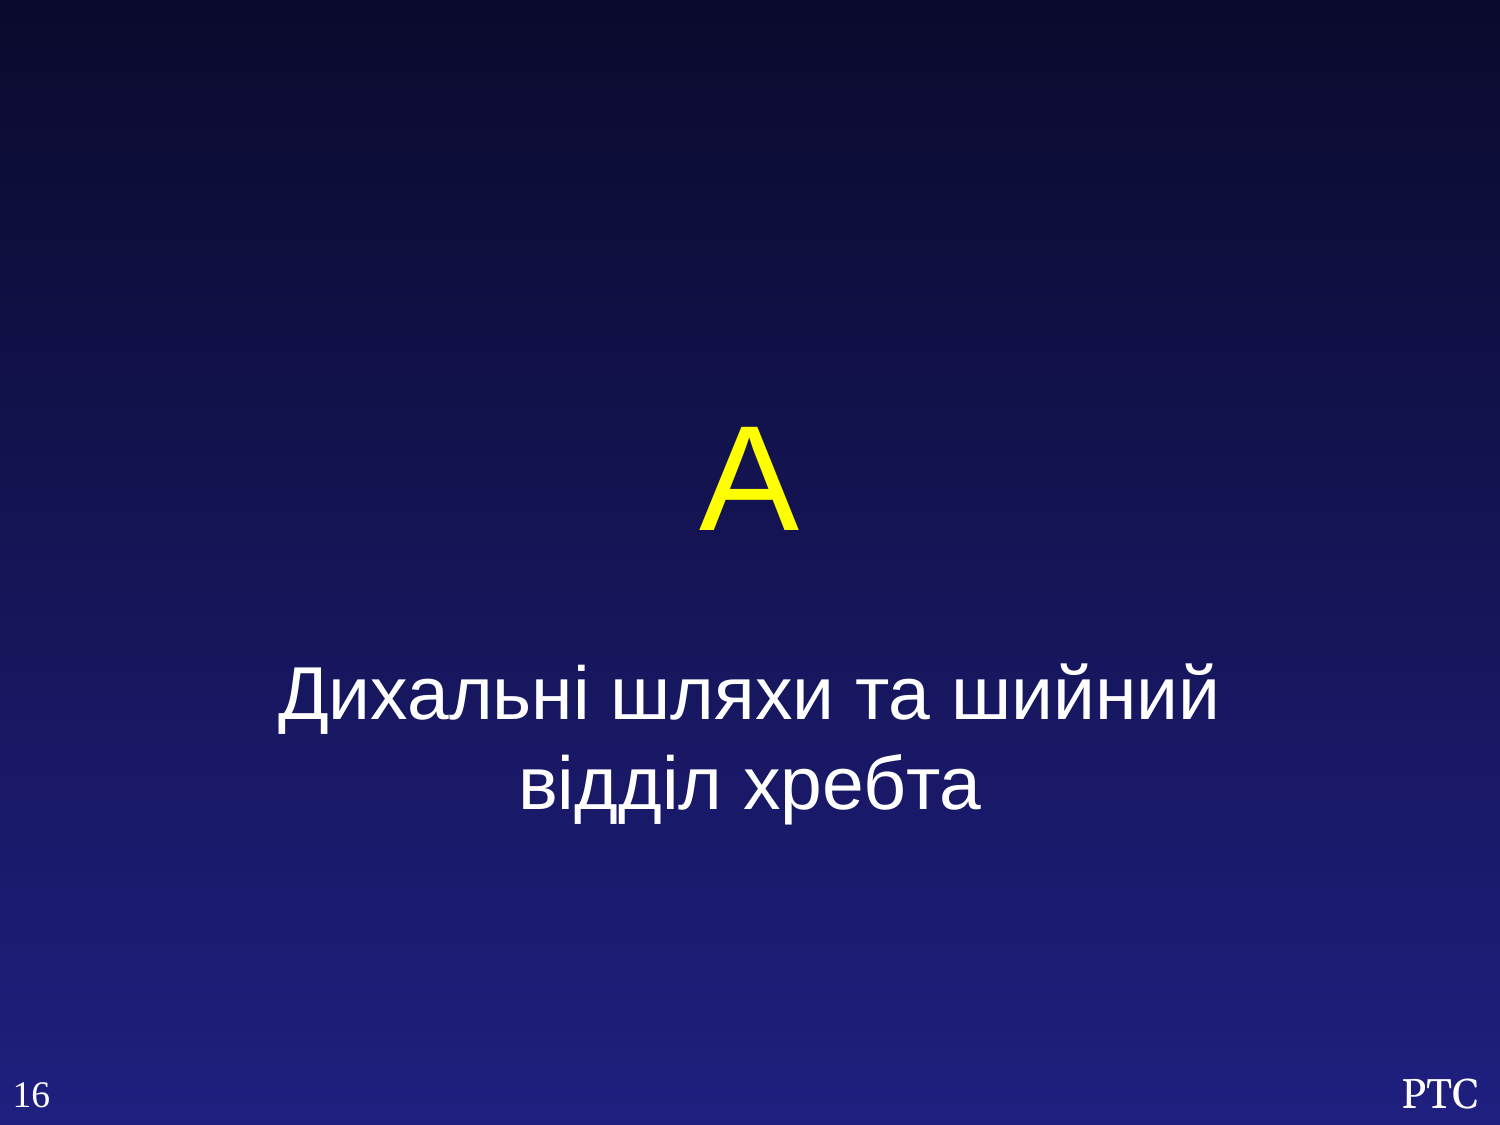

A
Дихальні шляхи та шийний відділ хребта
16